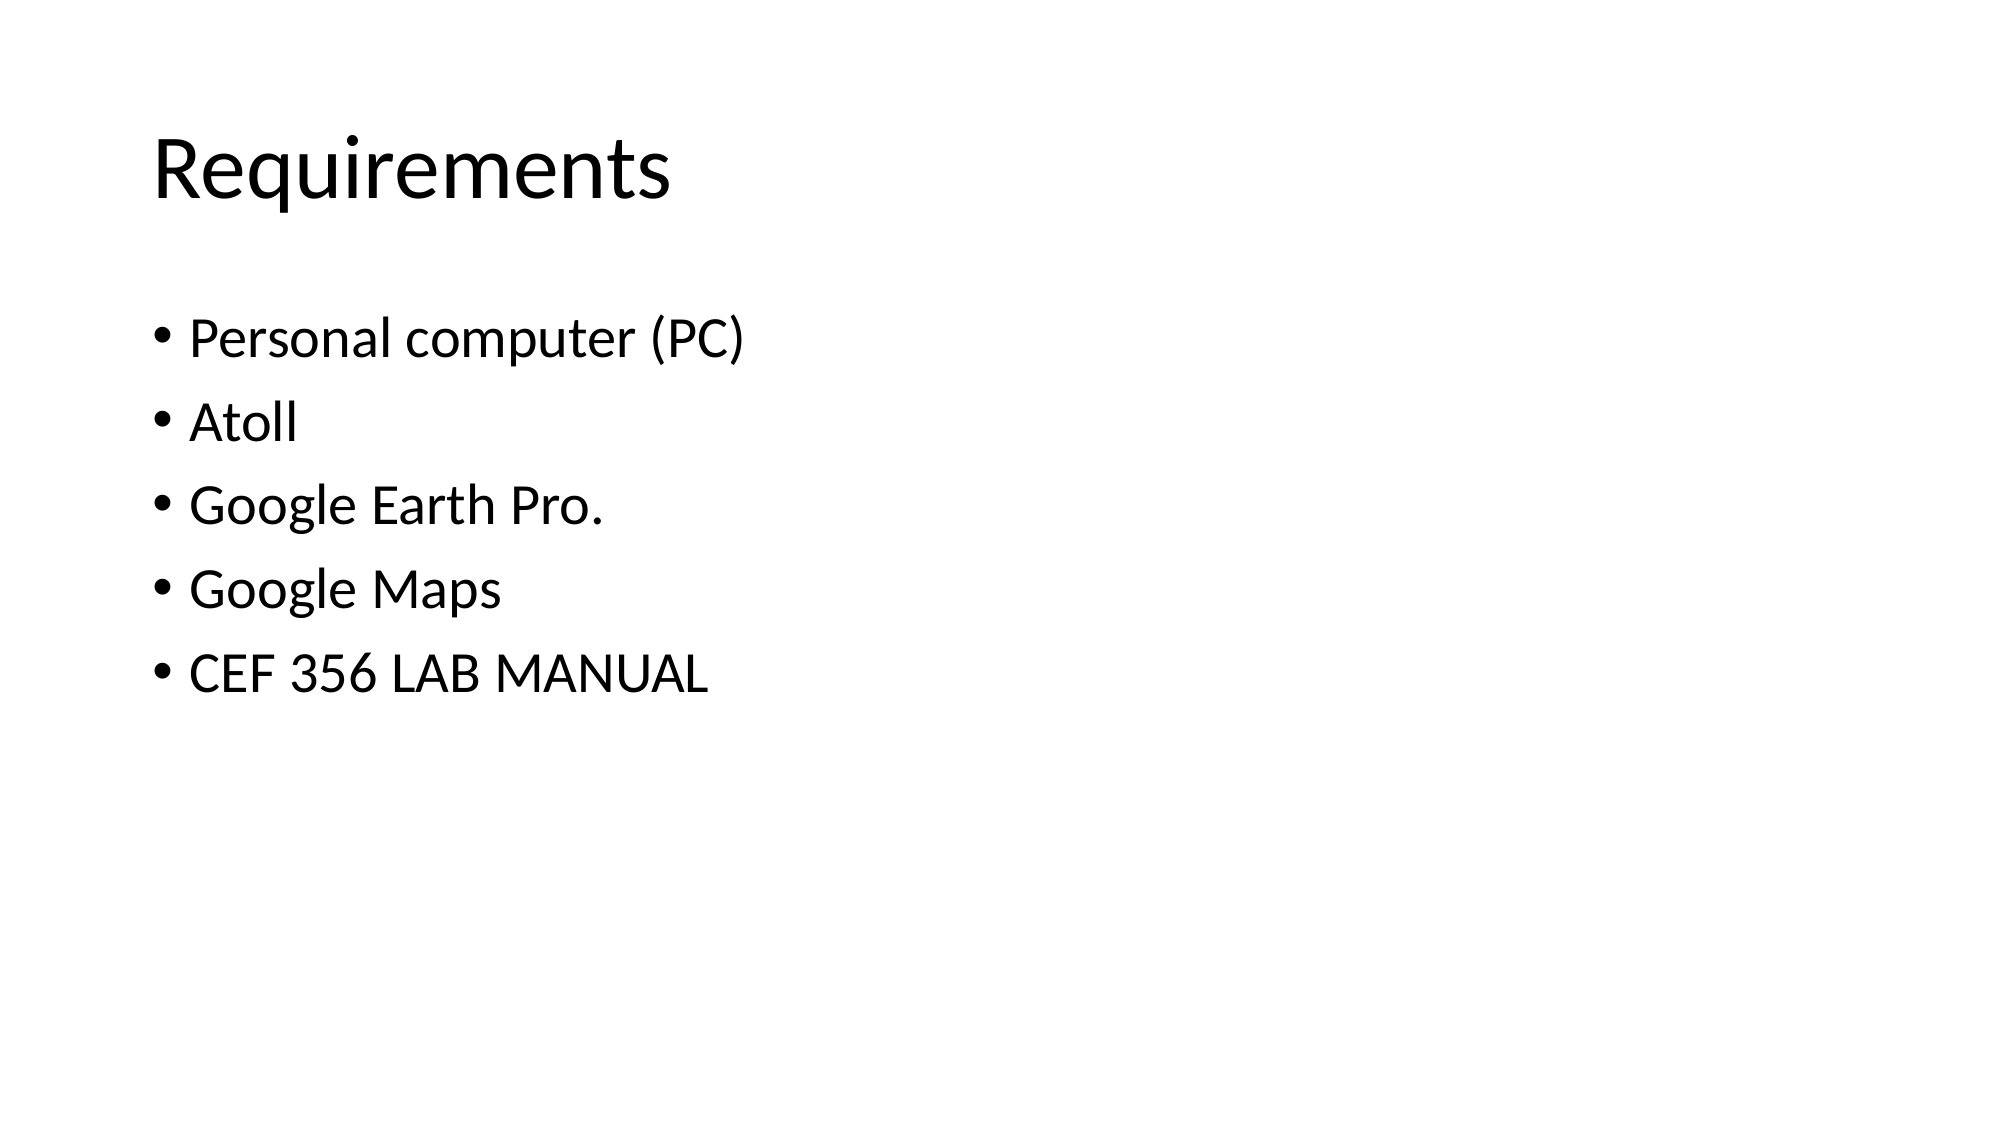

# Requirements
Personal computer (PC)
Atoll
Google Earth Pro.
Google Maps
CEF 356 LAB MANUAL